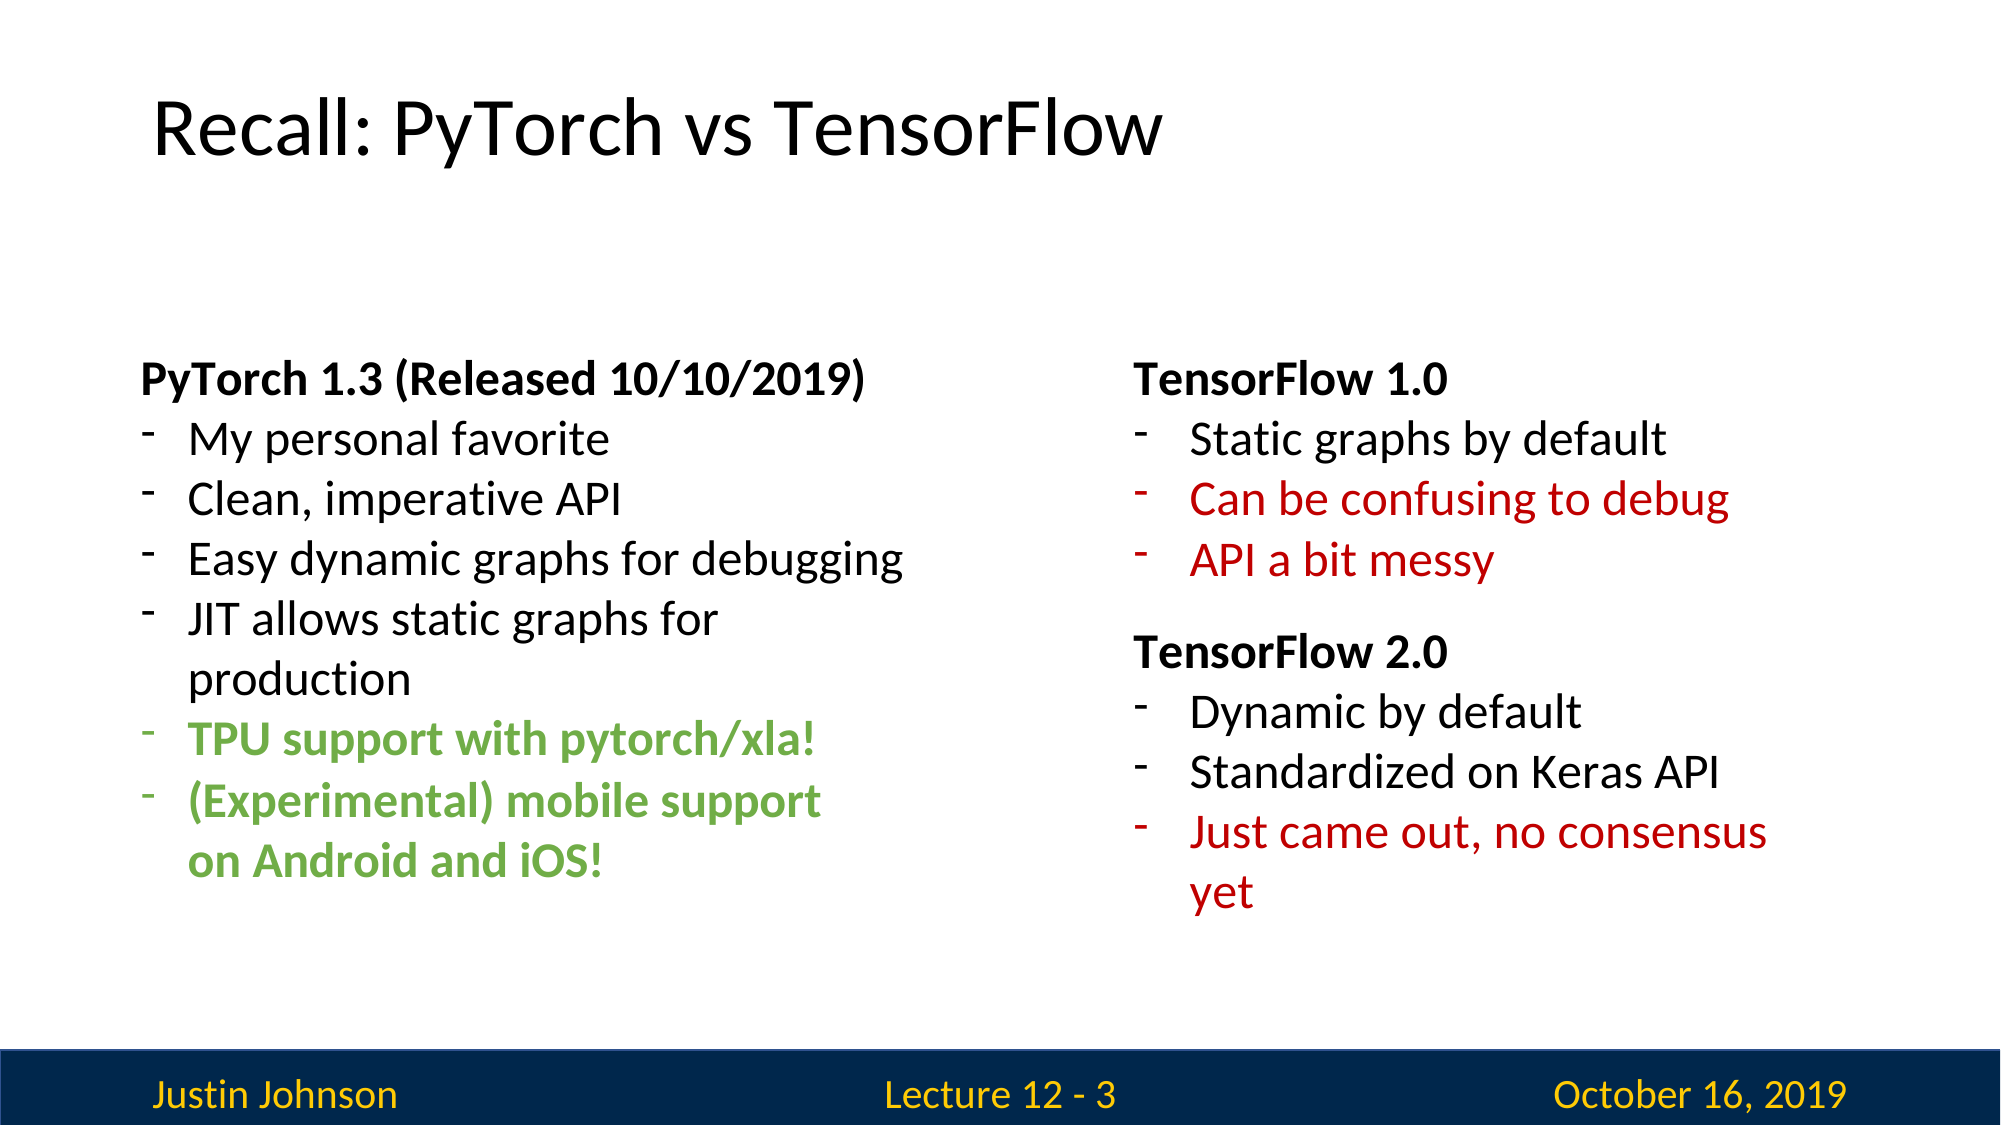

# Recall: PyTorch vs TensorFlow
PyTorch 1.3 (Released 10/10/2019)
My personal favorite
Clean, imperative API
Easy dynamic graphs for debugging
JIT allows static graphs for production
TPU support with pytorch/xla!
(Experimental) mobile support on Android and iOS!
TensorFlow 1.0
Static graphs by default
Can be confusing to debug
API a bit messy
TensorFlow 2.0
Dynamic by default
Standardized on Keras API
Just came out, no consensus yet
Justin Johnson
October 16, 2019
Lecture 12 - 3